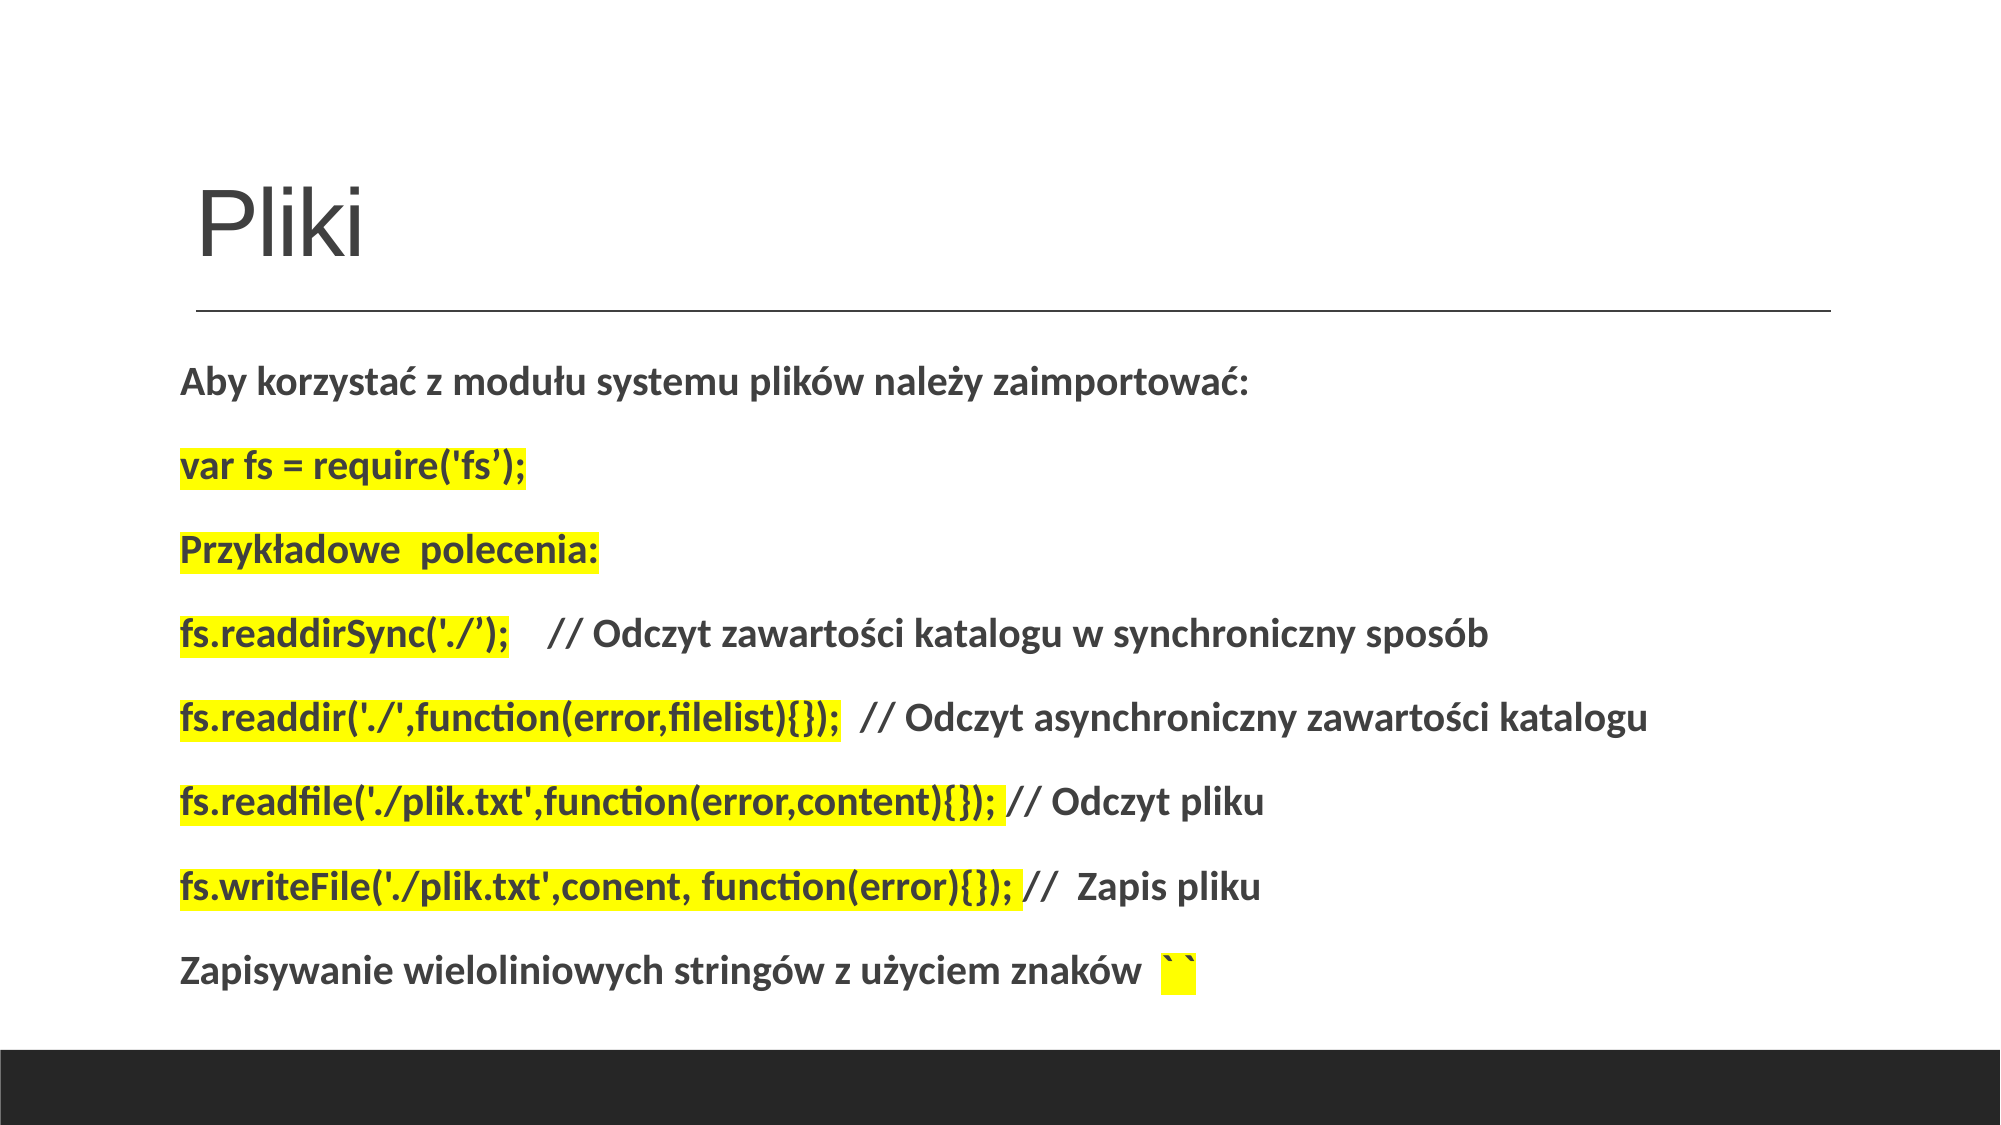

# Pliki
Aby korzystać z modułu systemu plików należy zaimportować:
var fs = require('fs’);
Przykładowe  polecenia:
fs.readdirSync('./’);    // Odczyt zawartości katalogu w synchroniczny sposób
fs.readdir('./',function(error,filelist){});  // Odczyt asynchroniczny zawartości katalogu
fs.readfile('./plik.txt',function(error,content){}); // Odczyt pliku
fs.writeFile('./plik.txt',conent, function(error){}); //  Zapis pliku
Zapisywanie wieloliniowych stringów z użyciem znaków  ` `